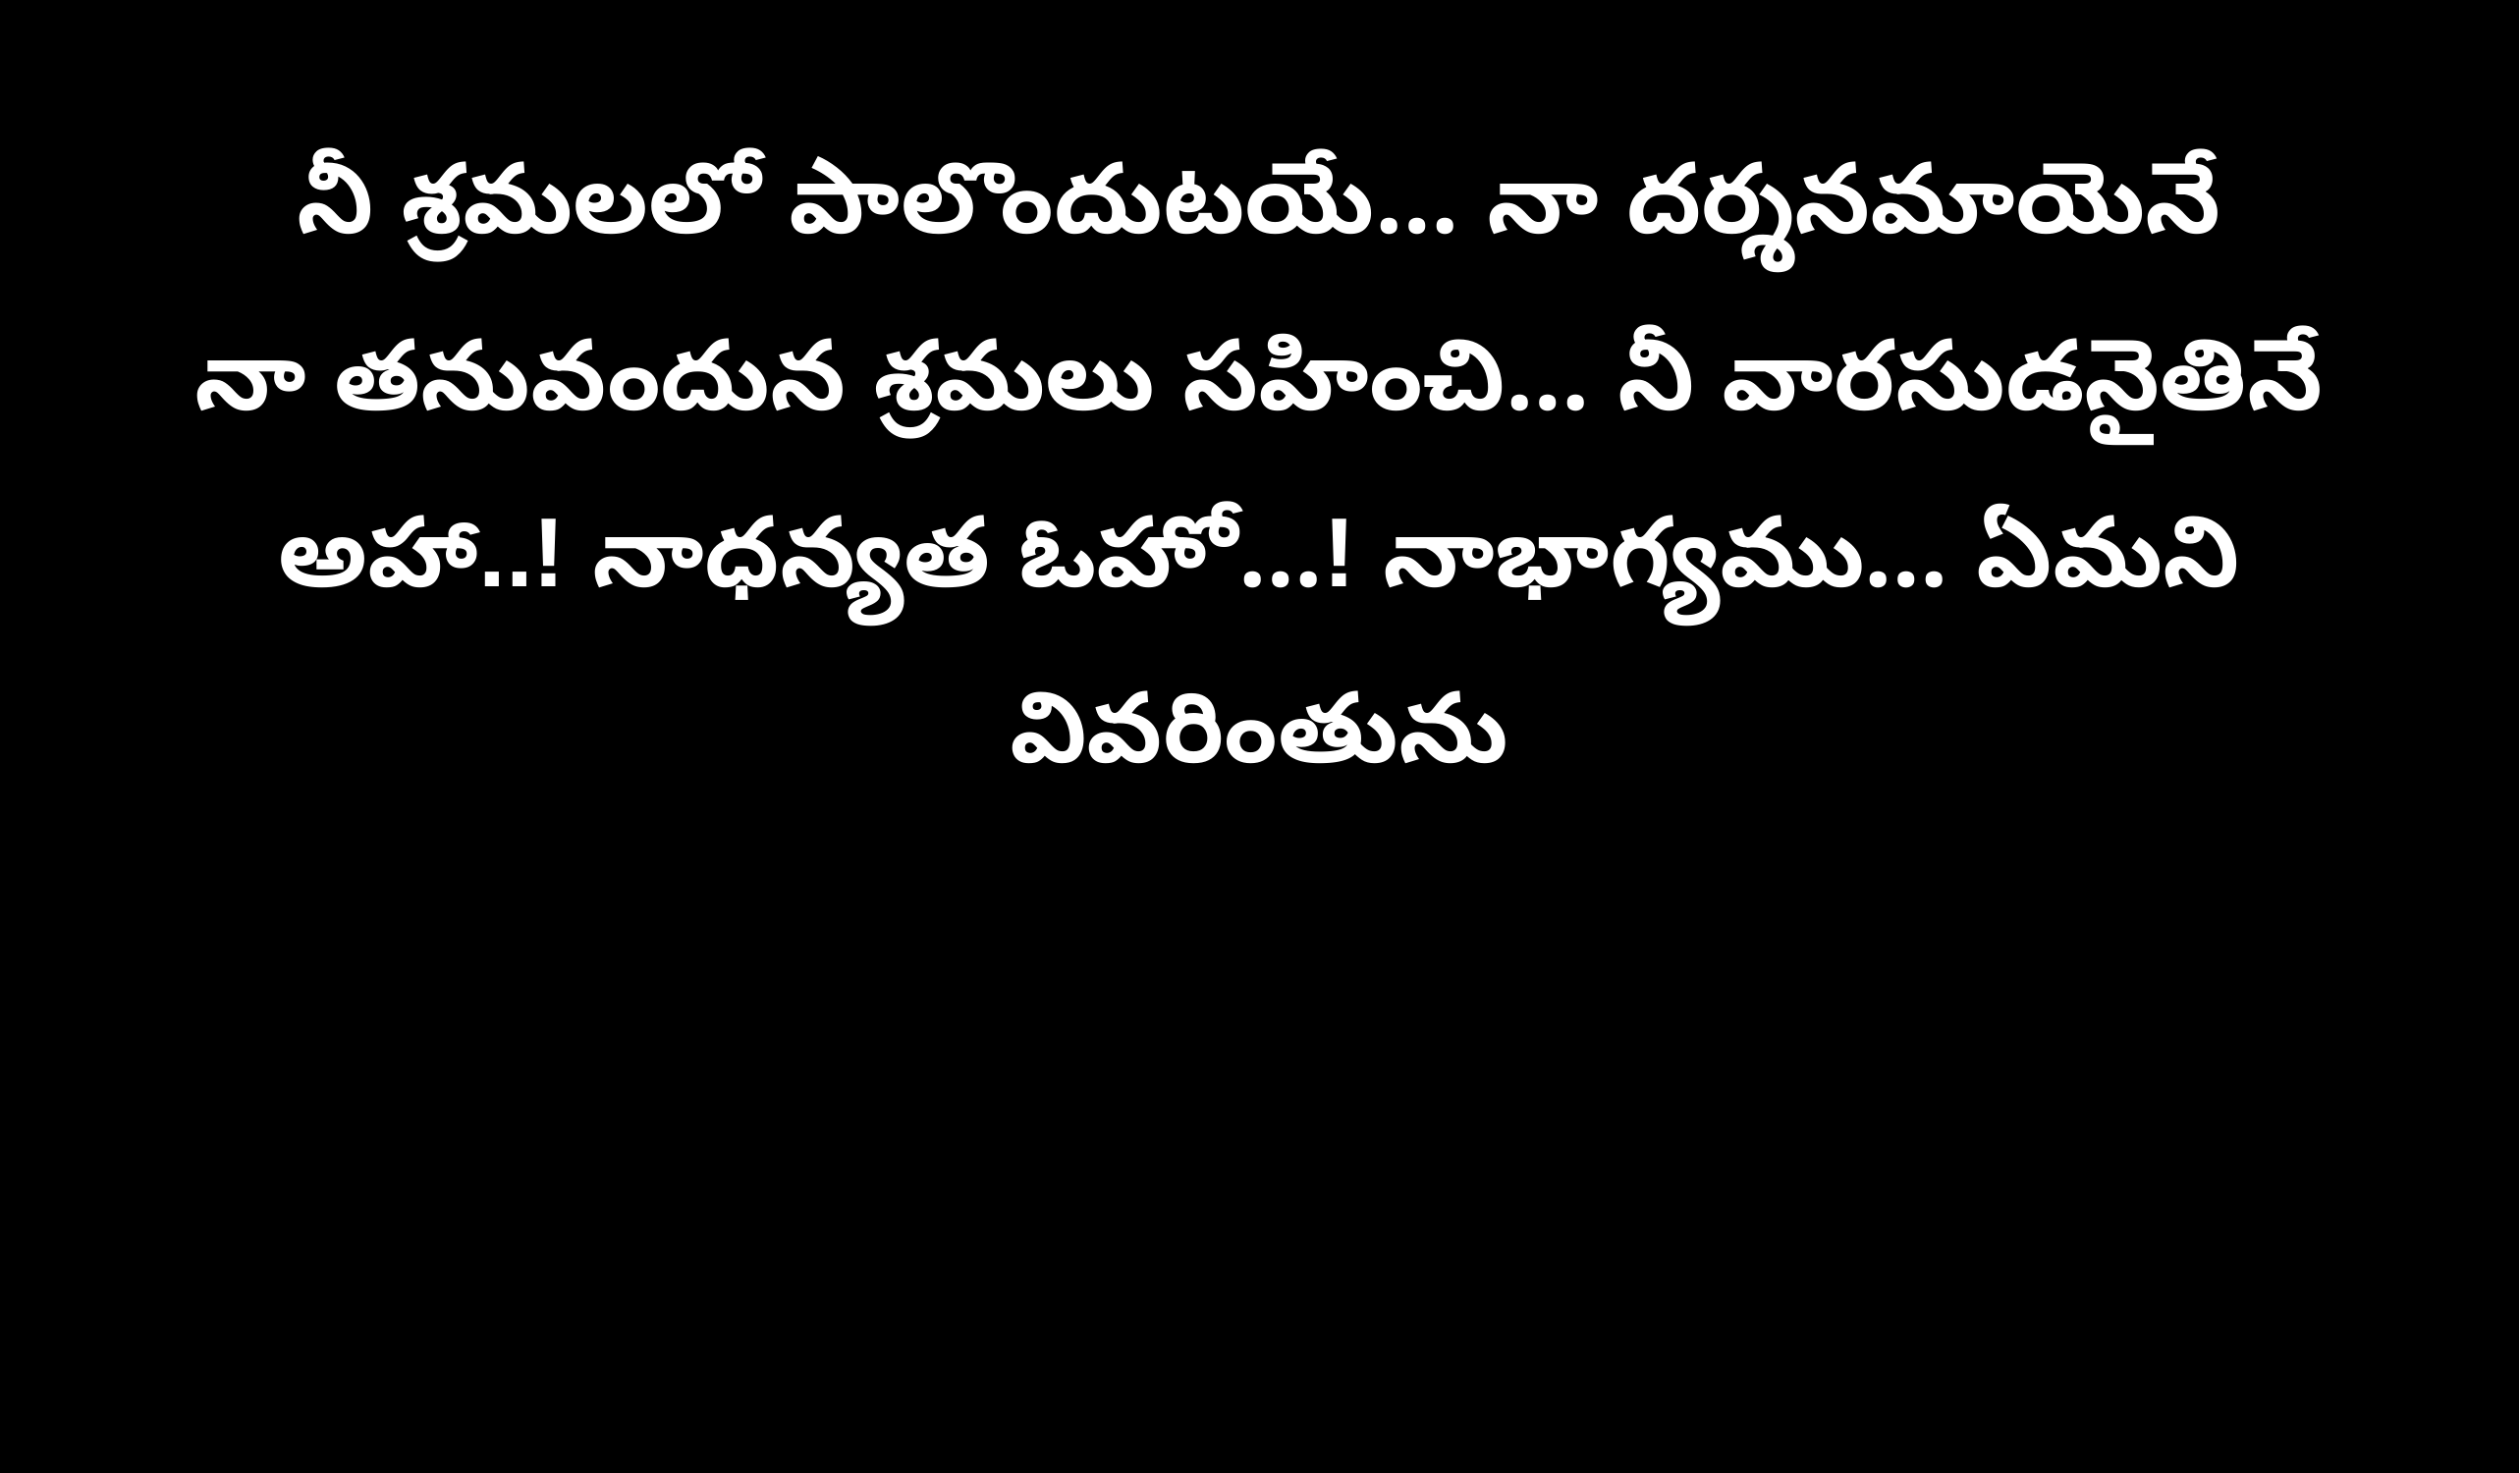

నీ శ్రమలలో పాలొందుటయే… నా దర్శనమాయెనే
నా తనువందున శ్రమలు సహించి… నీ వారసుడనైతినే
అహా..! నాధన్యత ఓహో…! నాభాగ్యము… ఏమని వివరింతును